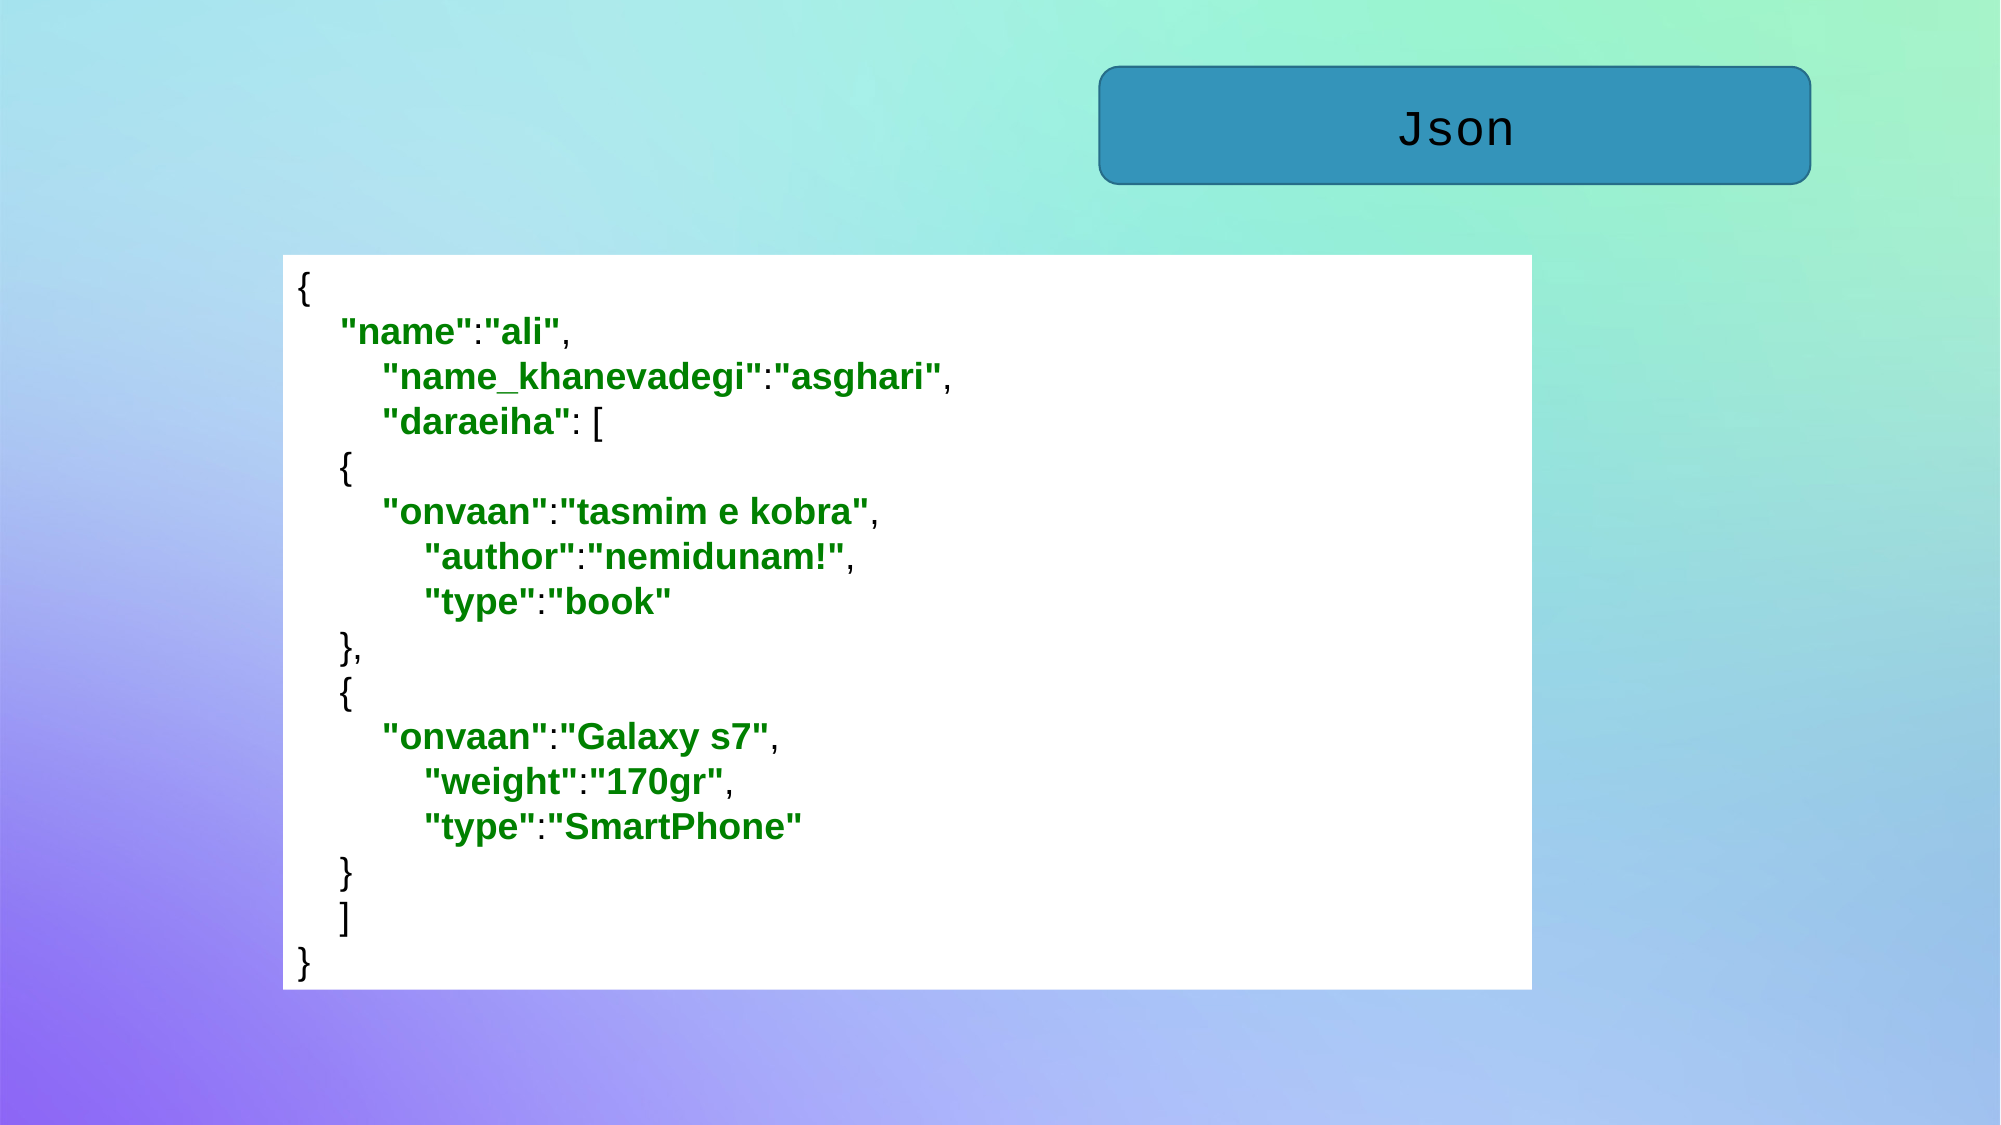

Json
{
    "name":"ali",
        "name_khanevadegi":"asghari",
        "daraeiha": [
    {
        "onvaan":"tasmim e kobra",
            "author":"nemidunam!",
            "type":"book"
    },
    {
        "onvaan":"Galaxy s7",
            "weight":"170gr",
            "type":"SmartPhone"
    }
    ]
}